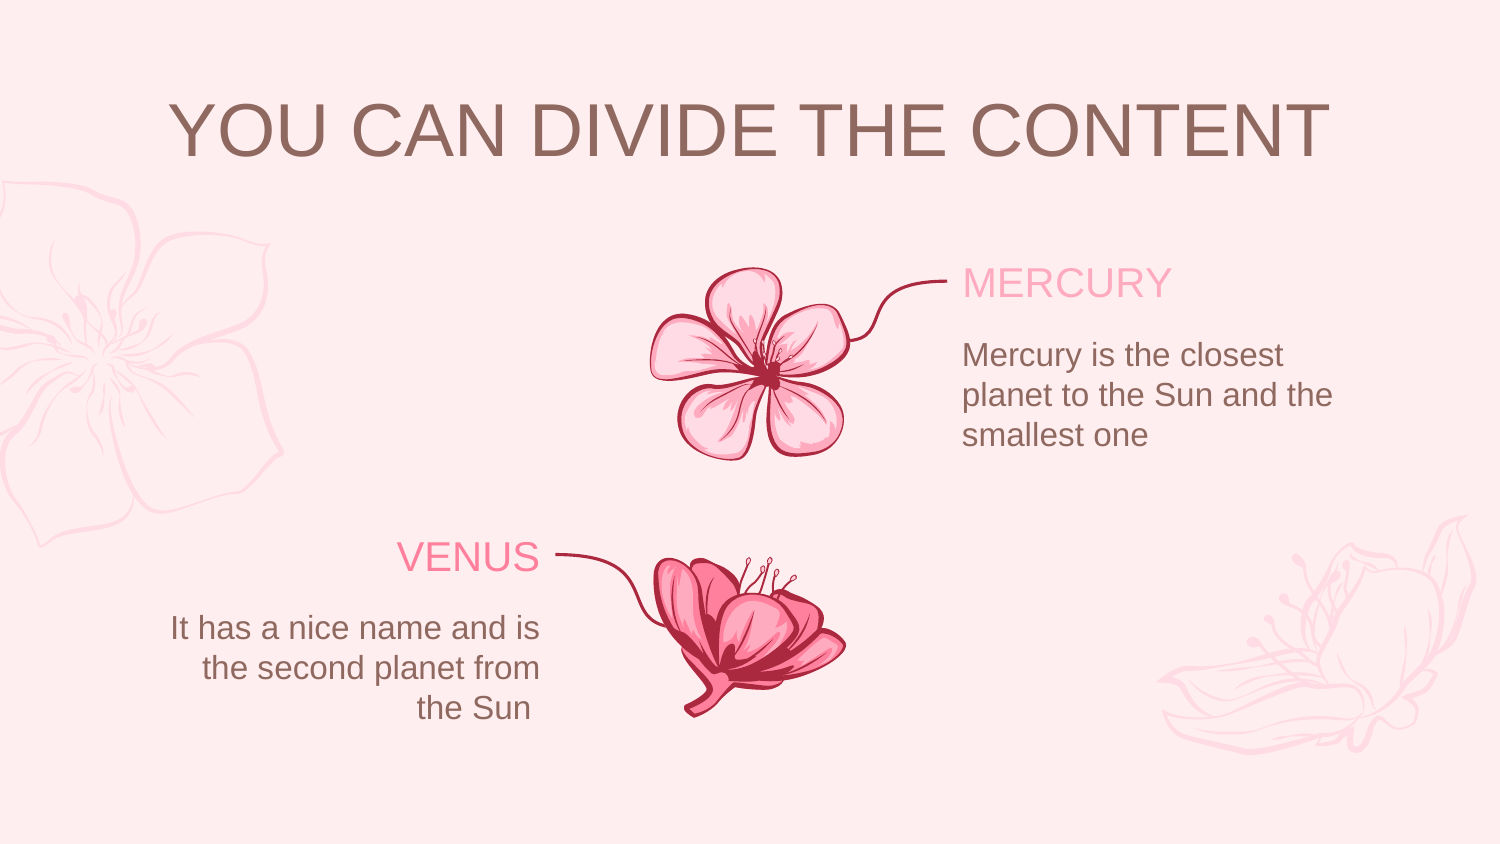

# YOU CAN DIVIDE THE CONTENT
MERCURY

Mercury is the closest planet to the Sun and the smallest one
VENUS

It has a nice name and is the second planet from the Sun